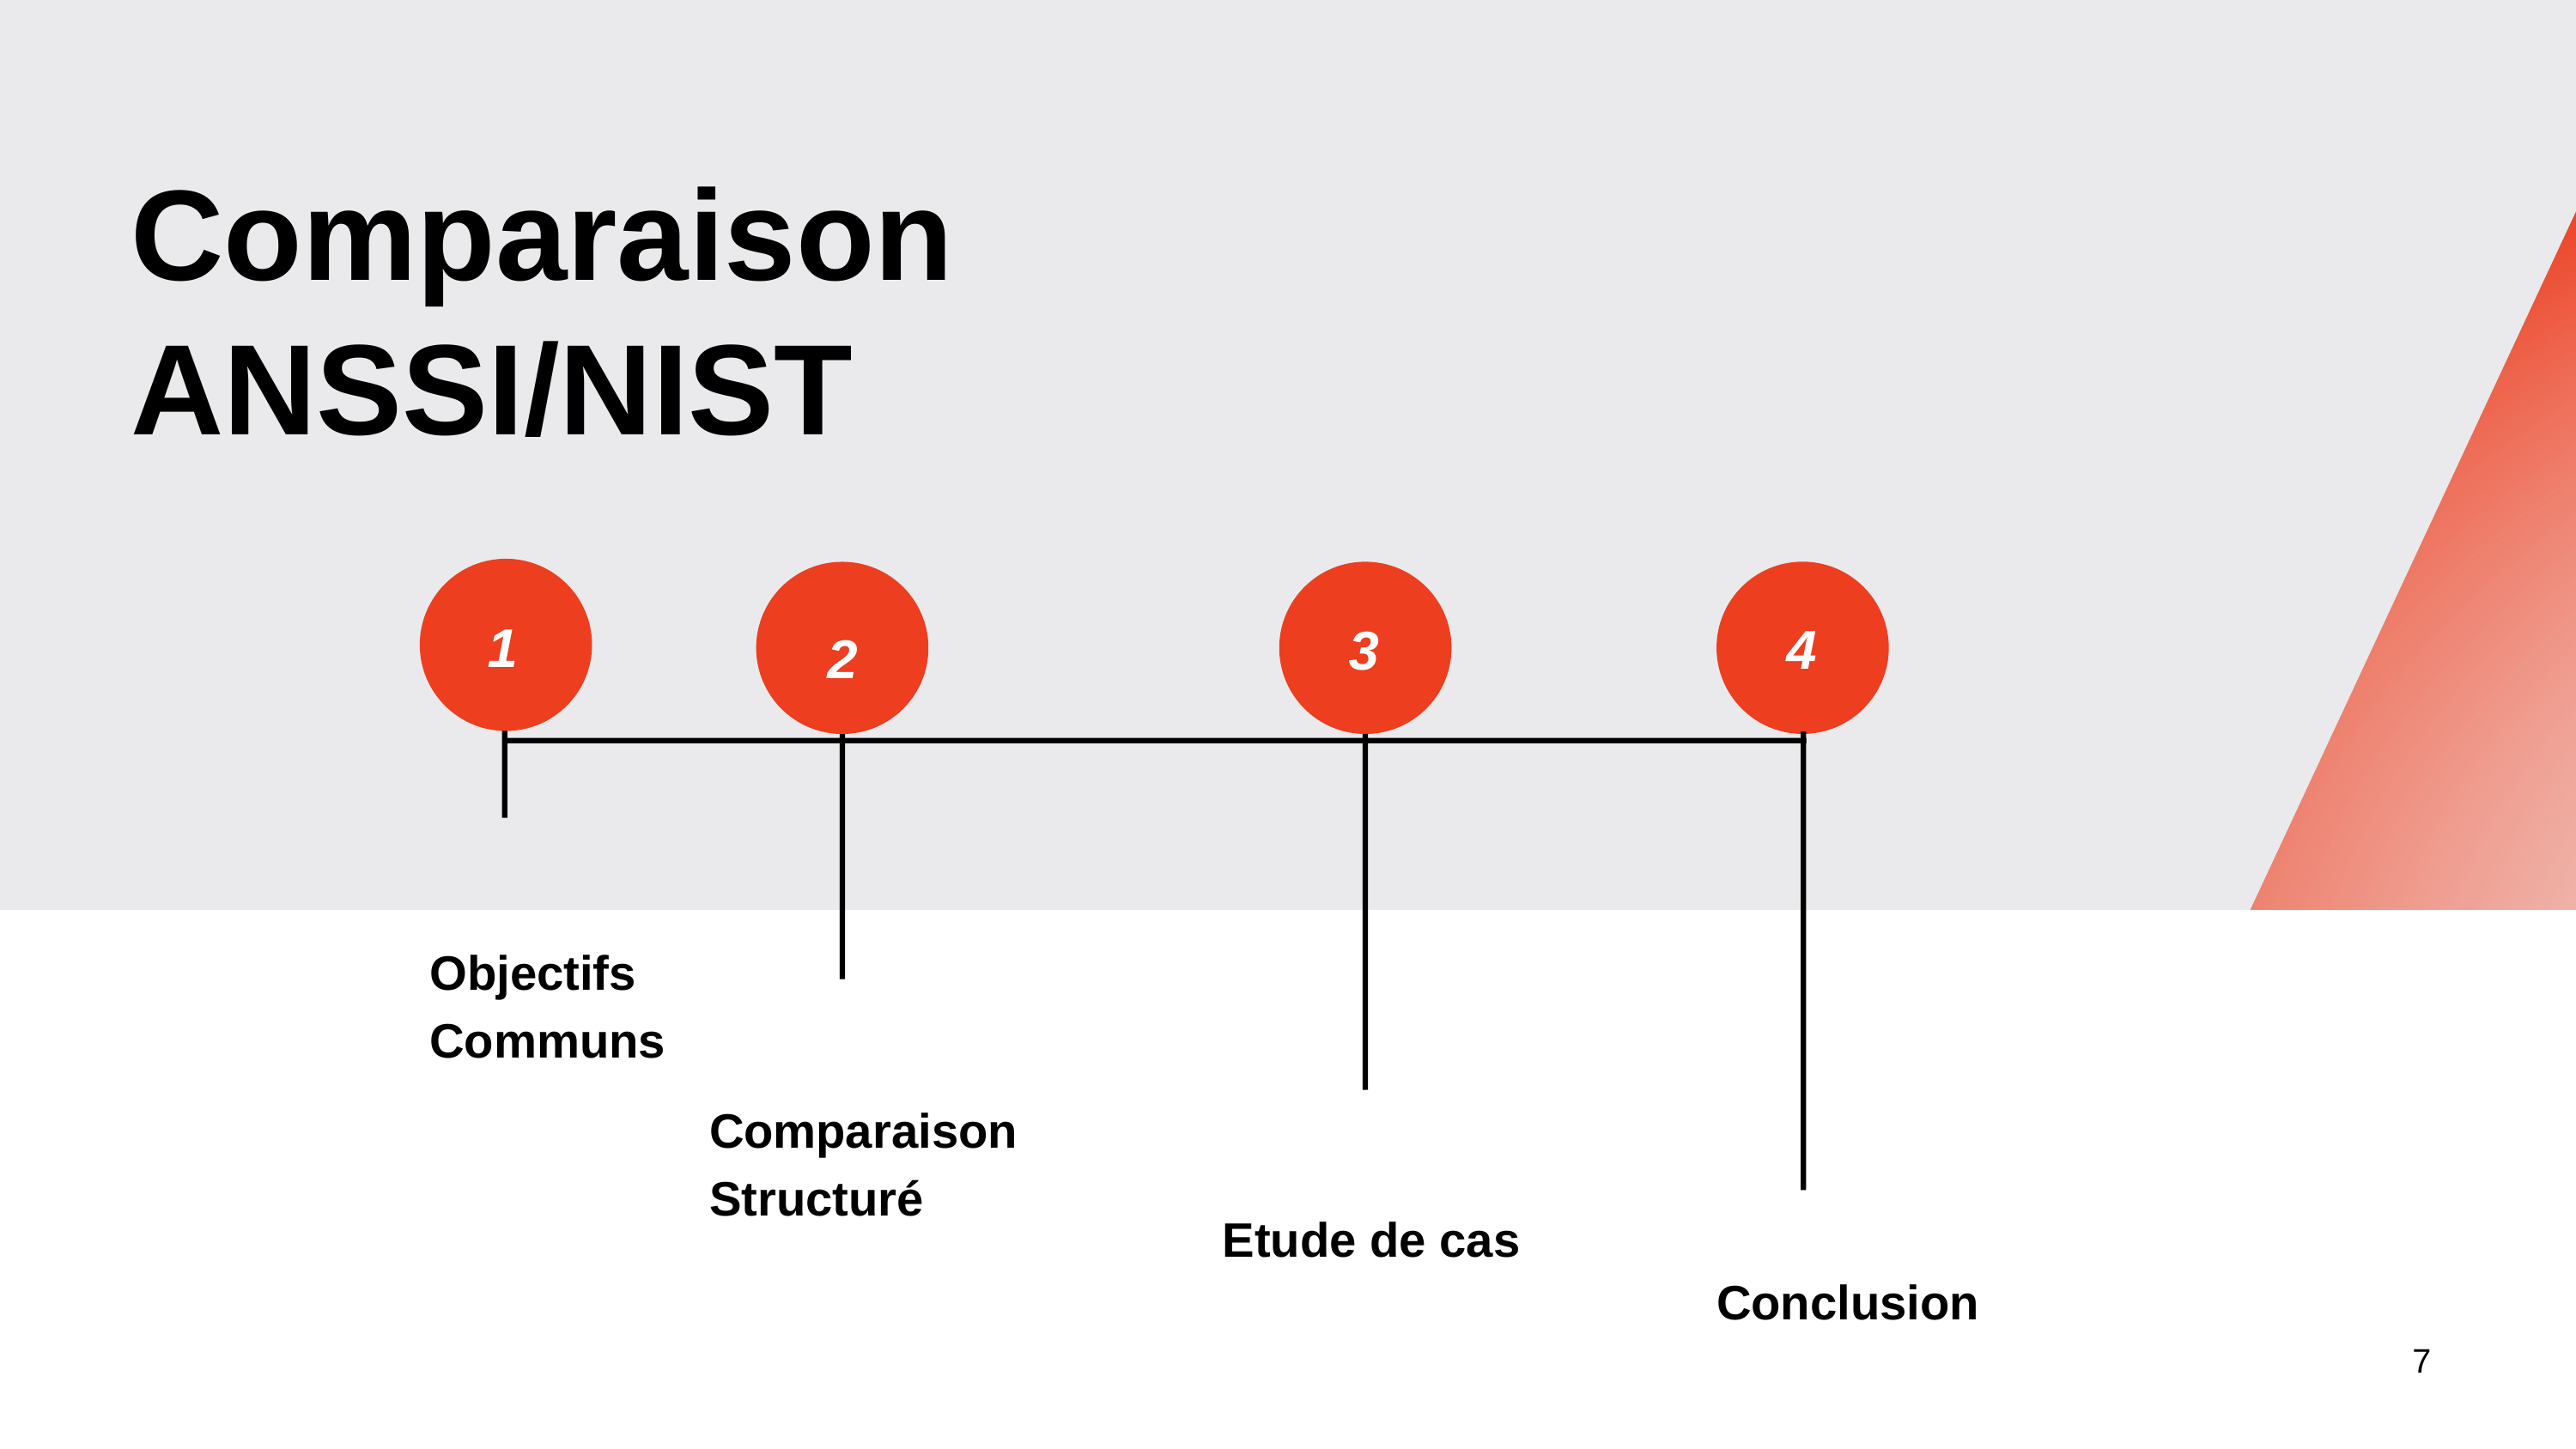

Comparaison ANSSI/NIST

1
4
3
2

Objectifs Communs
Comparaison Structuré
Etude de cas
Conclusion
7
Présentée par: Youssef Douzi